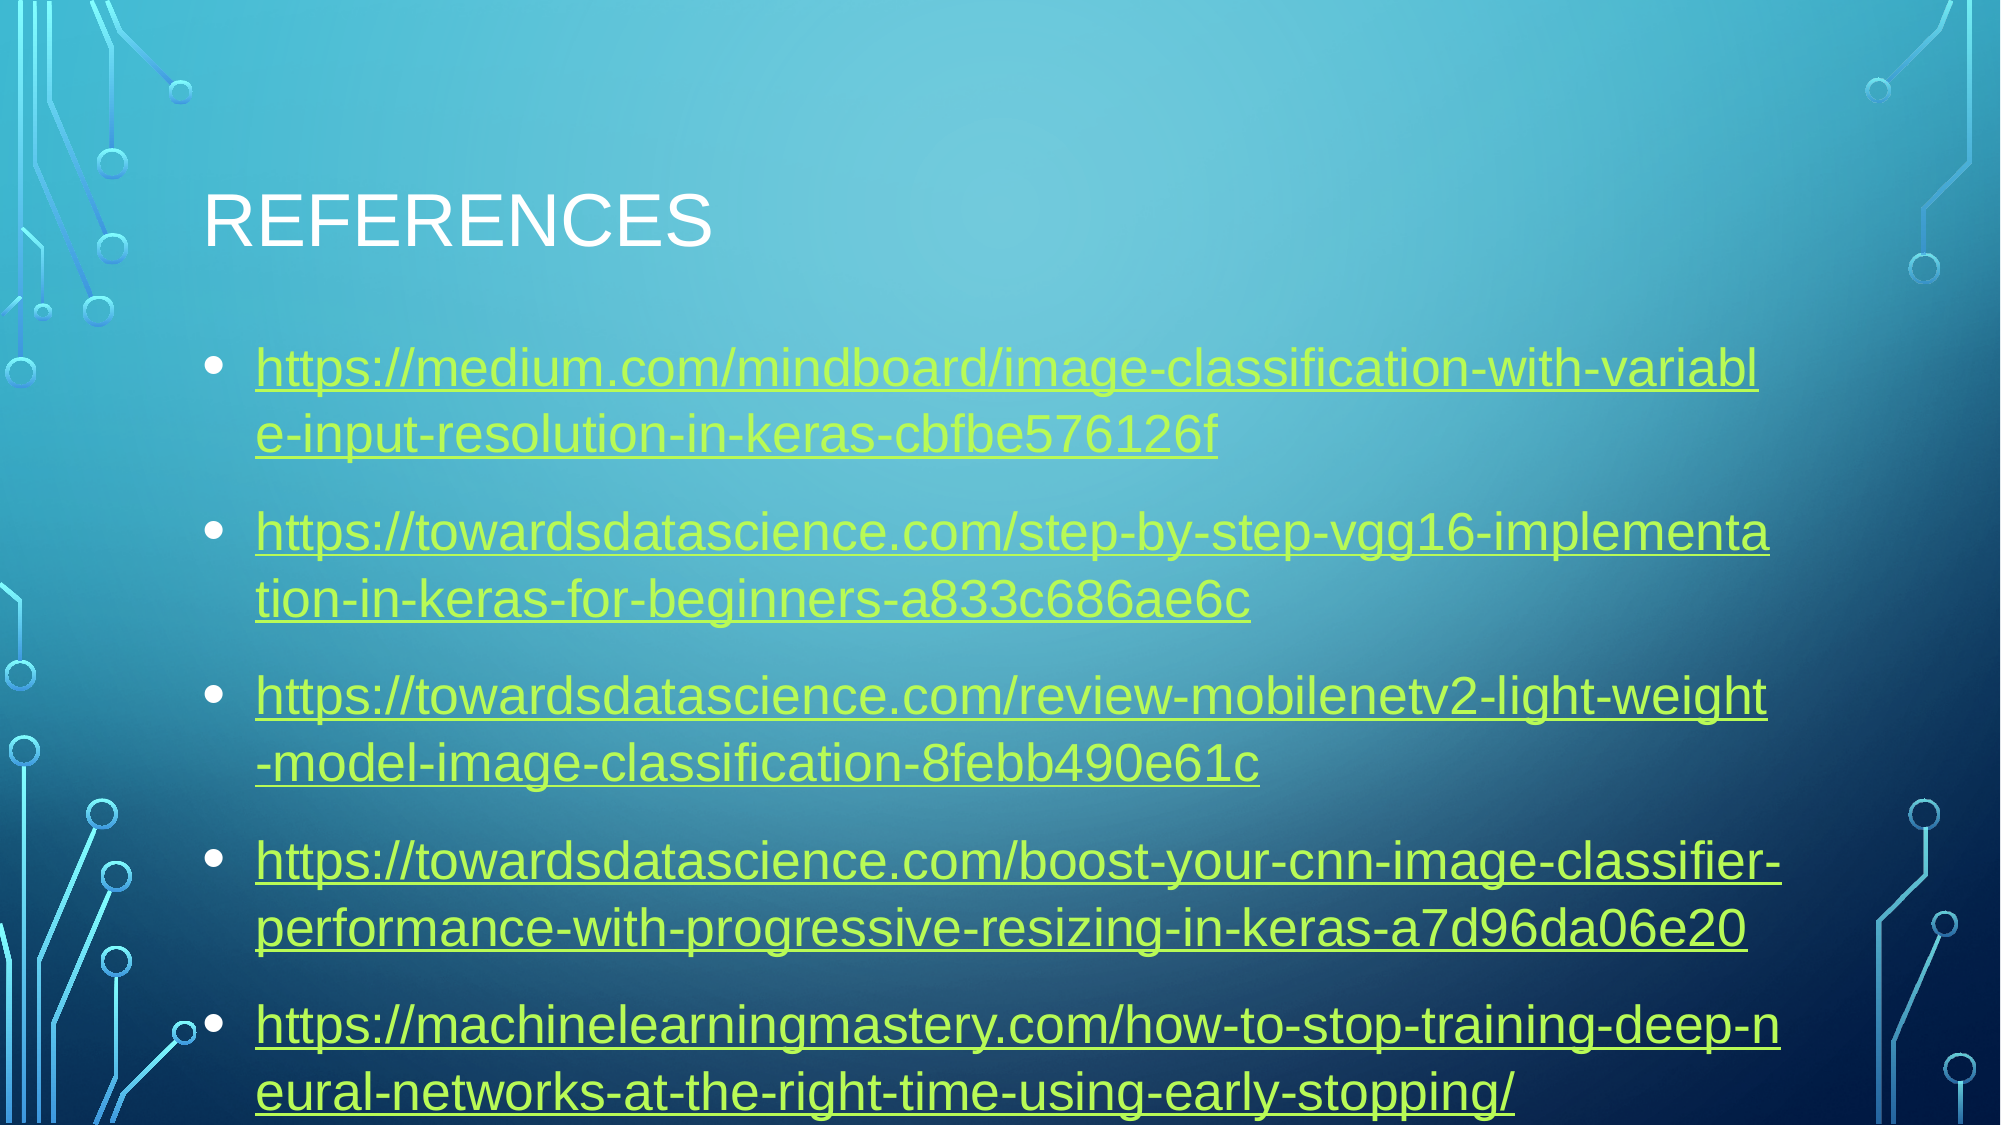

# references
https://medium.com/mindboard/image-classification-with-variable-input-resolution-in-keras-cbfbe576126f
https://towardsdatascience.com/step-by-step-vgg16-implementation-in-keras-for-beginners-a833c686ae6c
https://towardsdatascience.com/review-mobilenetv2-light-weight-model-image-classification-8febb490e61c
https://towardsdatascience.com/boost-your-cnn-image-classifier-performance-with-progressive-resizing-in-keras-a7d96da06e20
https://machinelearningmastery.com/how-to-stop-training-deep-neural-networks-at-the-right-time-using-early-stopping/
https://keras.io/api/layers/regularizers/
https://ai.googleblog.com/2018/04/mobilenetv2-next-generation-of-on.html